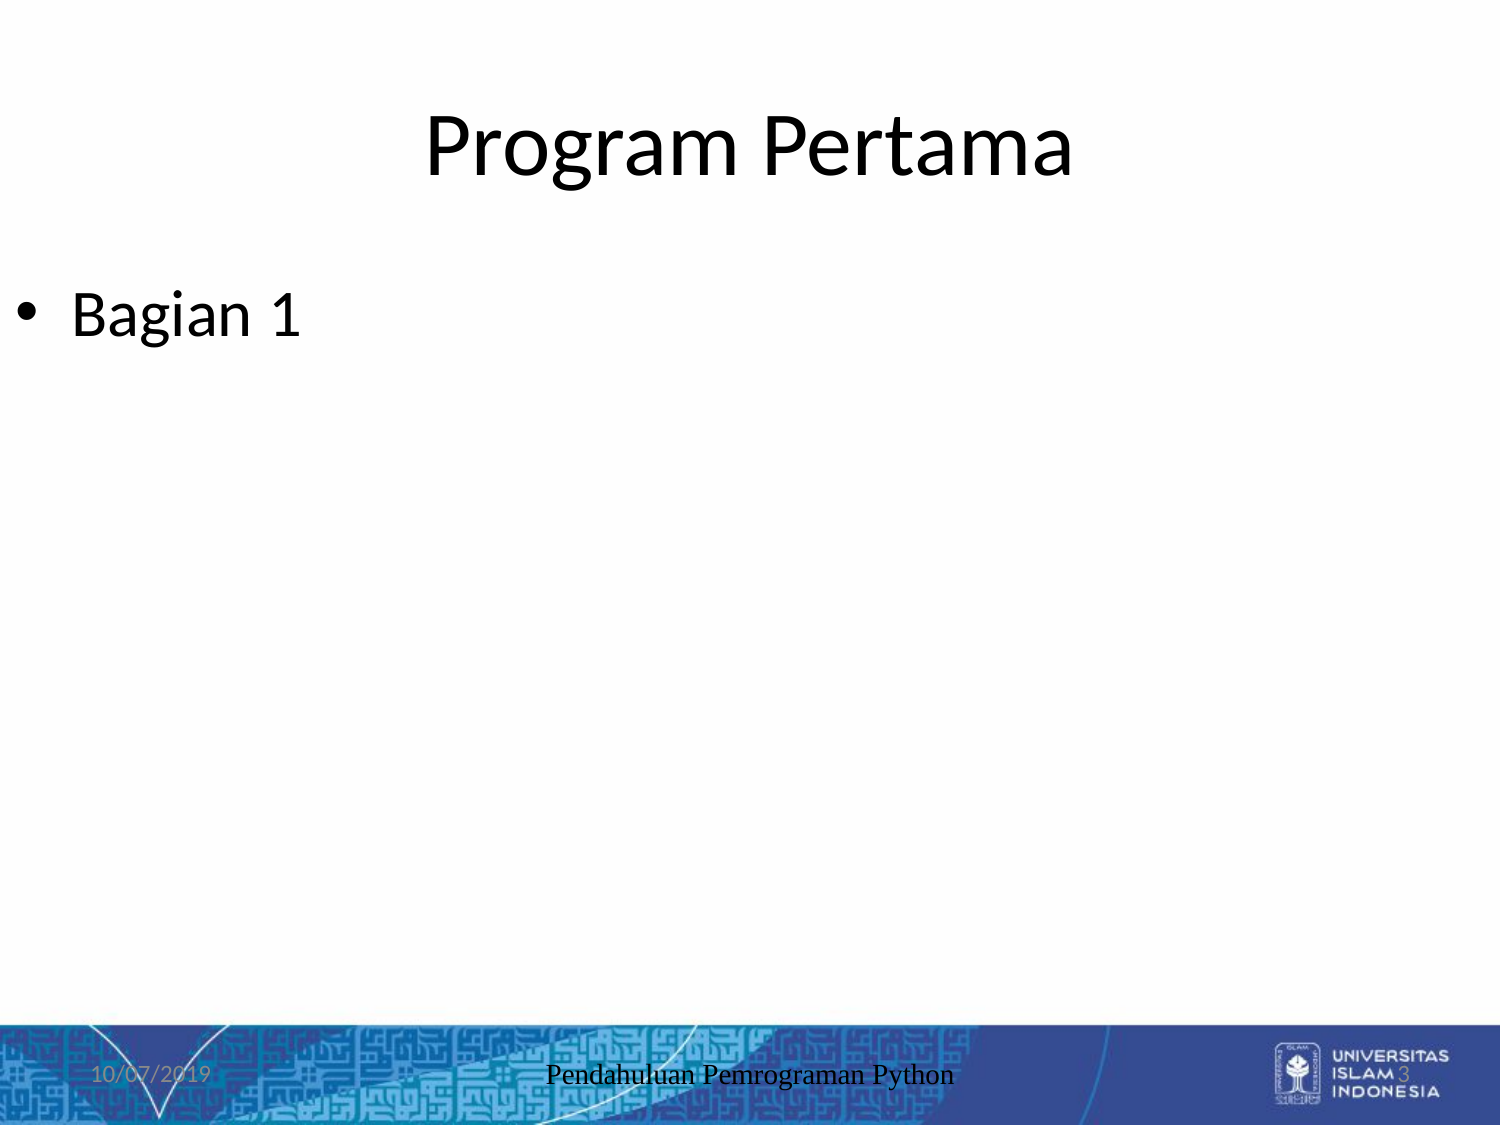

# Program Pertama
Bagian 1
10/07/2019
Pendahuluan Pemrograman Python
3